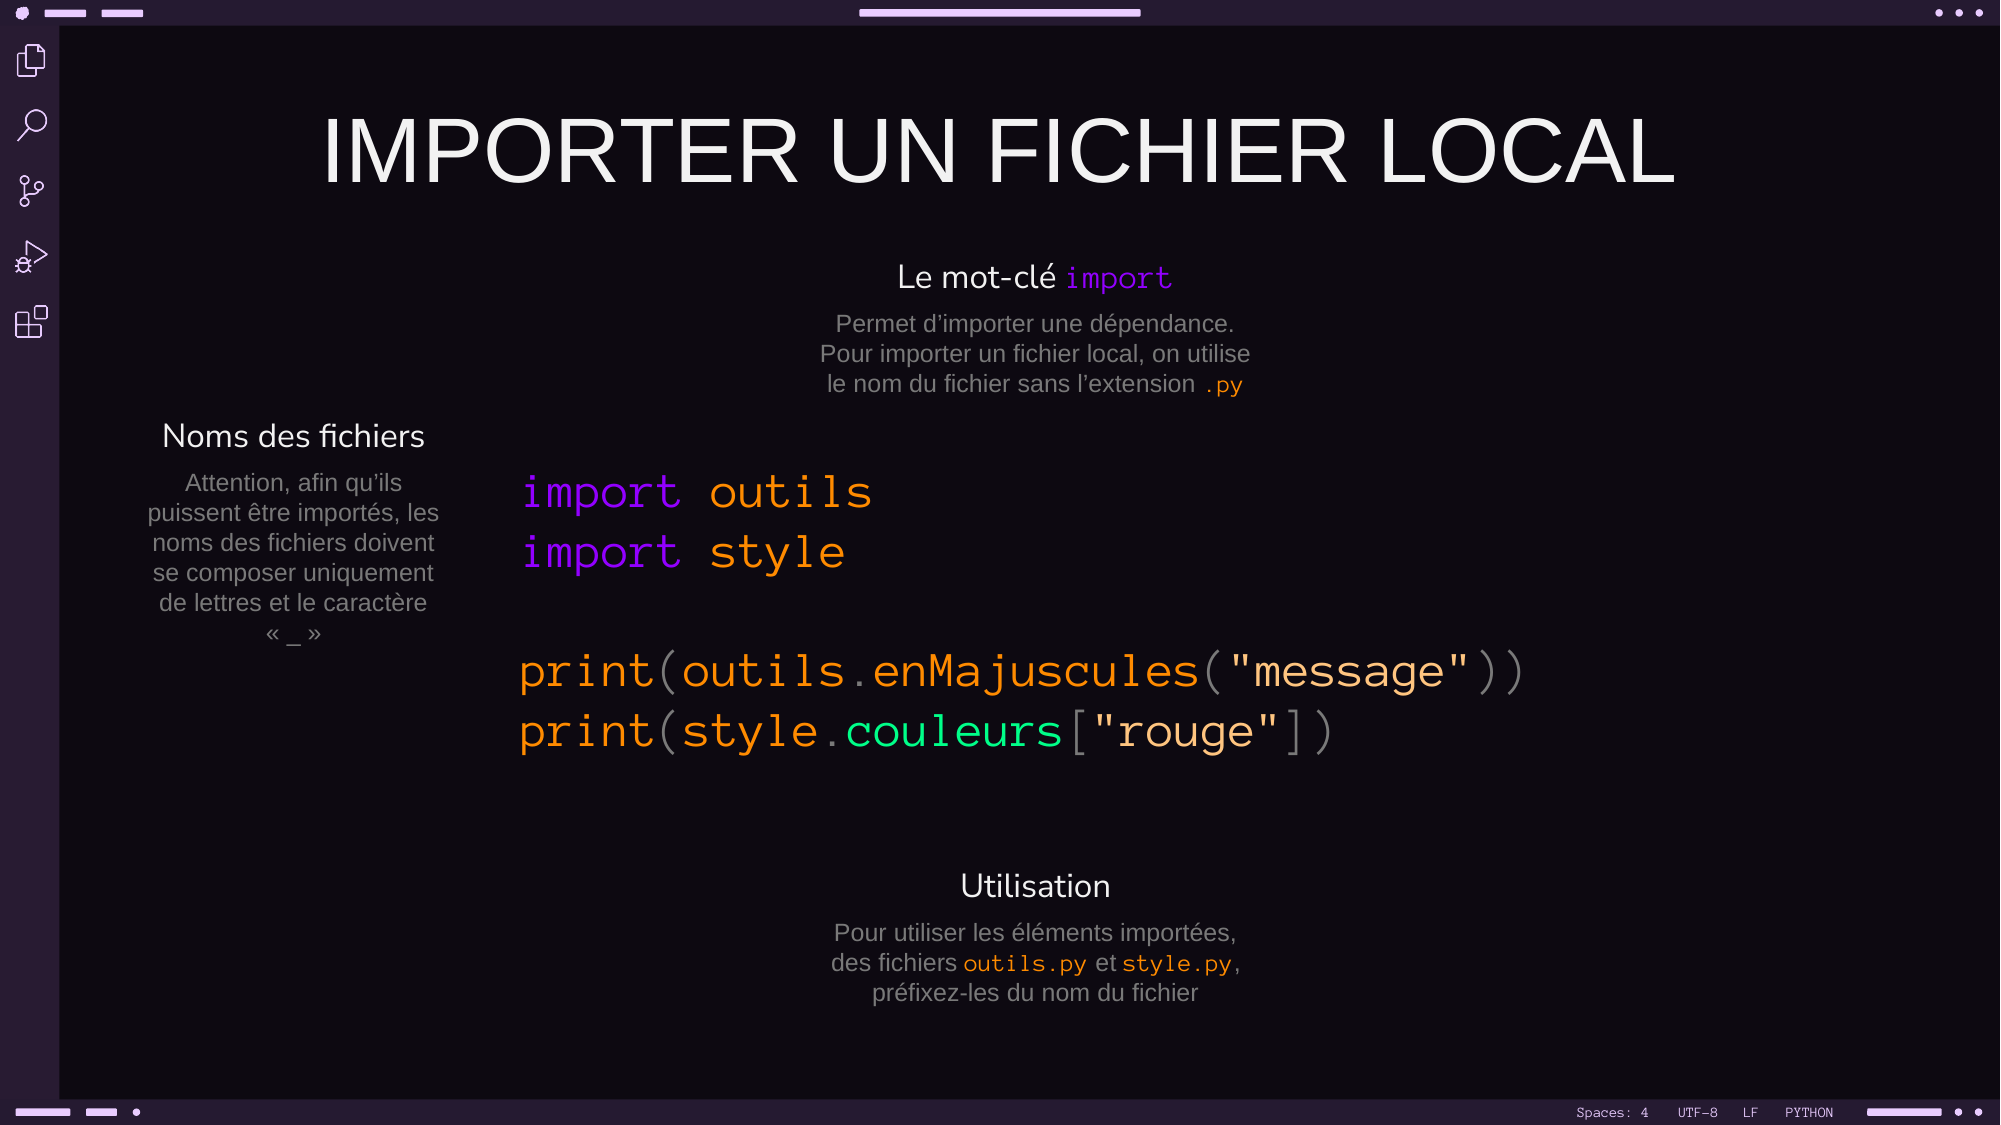

IMPORTER UN FICHIER LOCAL
Le mot-clé import
Permet d’importer une dépendance. Pour importer un fichier local, on utilise le nom du fichier sans l’extension .py
Noms des fichiers
Attention, afin qu’ils puissent être importés, les noms des fichiers doivent se composer uniquement de lettres et le caractère « _ »
import outils
import style
print(outils.enMajuscules("message"))
print(style.couleurs["rouge"])
Utilisation
Pour utiliser les éléments importées, des fichiers outils.py et style.py, préfixez-les du nom du fichier